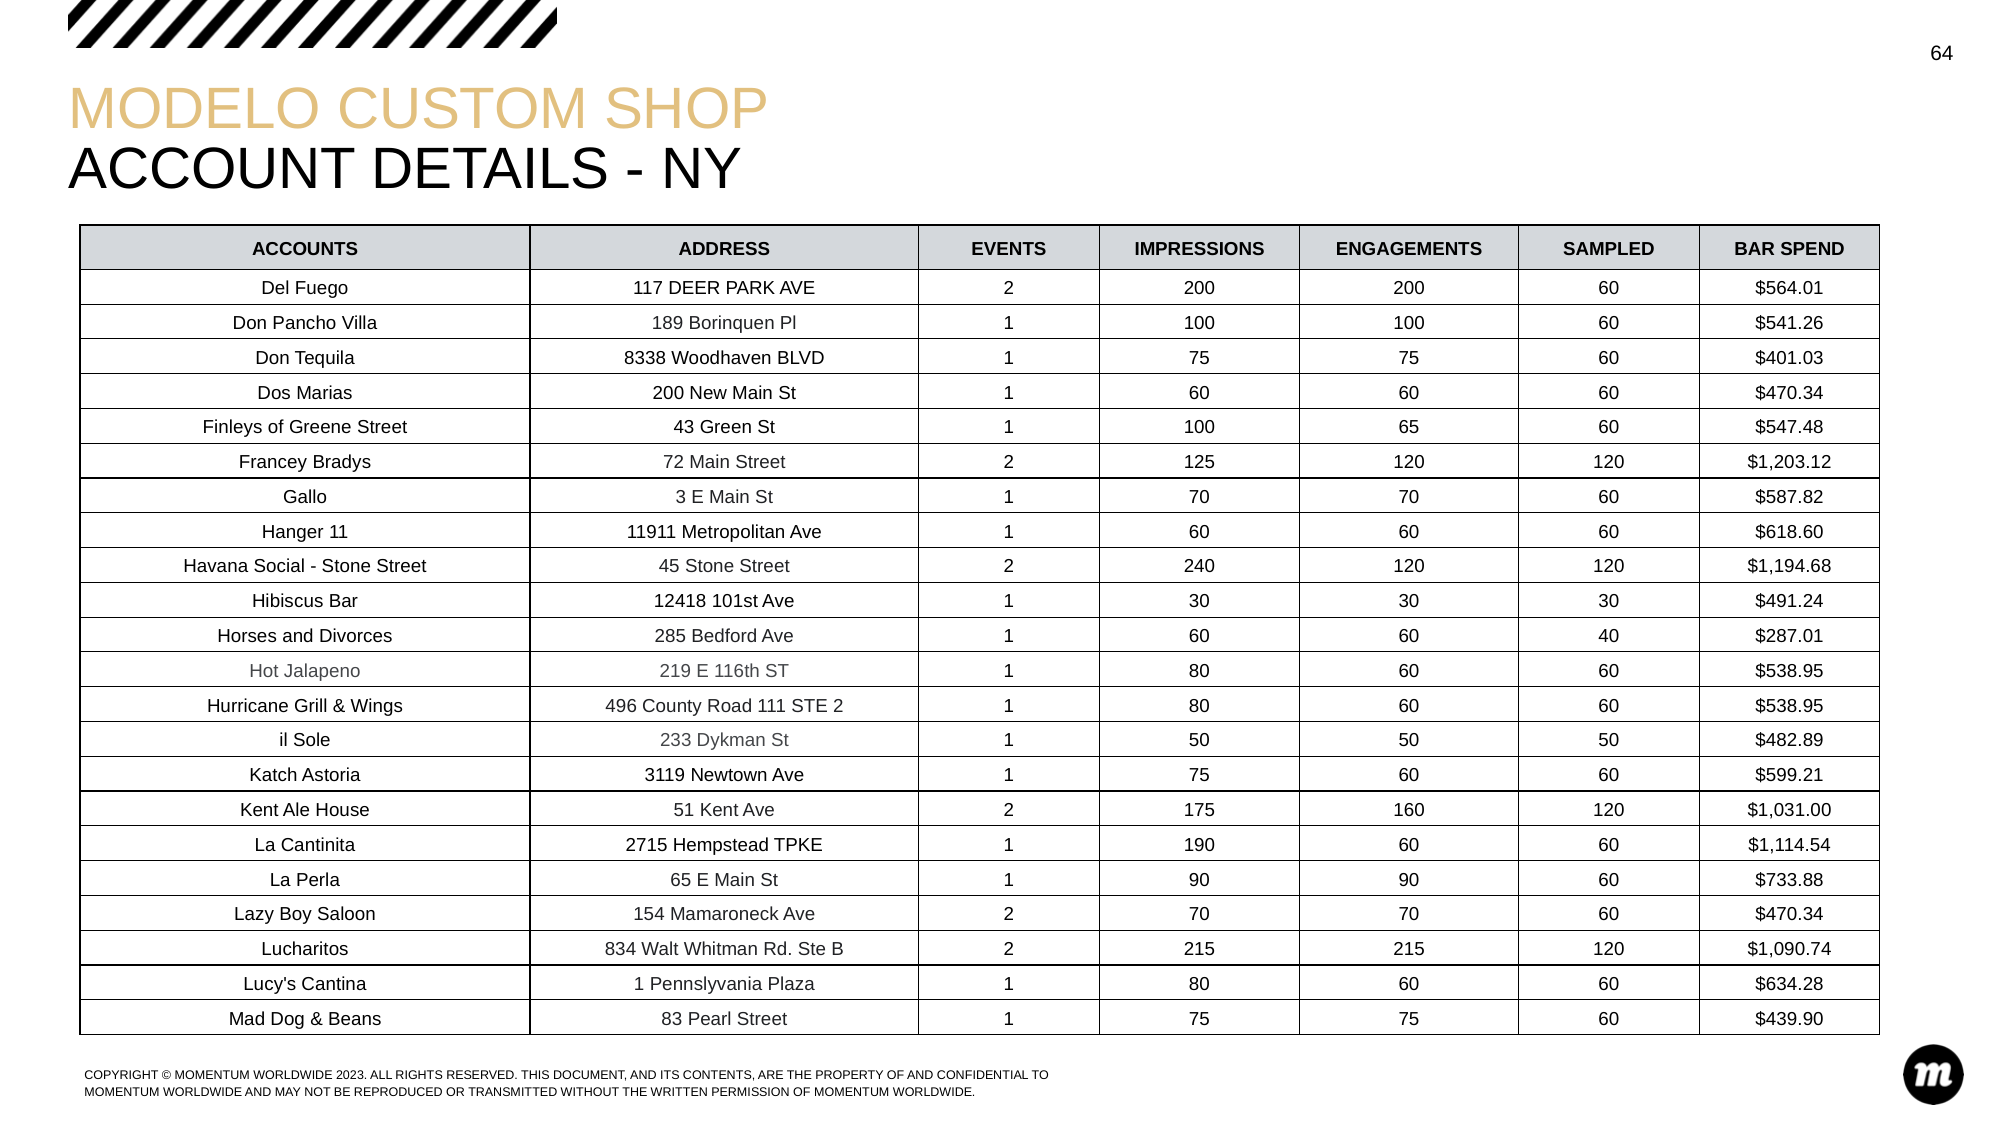

64
# MODELO CUSTOM SHOP
ACCOUNT DETAILS - NY
| ACCOUNTS | ADDRESS | EVENTS | IMPRESSIONS | ENGAGEMENTS | SAMPLED | BAR SPEND |
| --- | --- | --- | --- | --- | --- | --- |
| Del Fuego | 117 DEER PARK AVE | 2 | 200 | 200 | 60 | $564.01 |
| Don Pancho Villa | 189 Borinquen Pl | 1 | 100 | 100 | 60 | $541.26 |
| Don Tequila | 8338 Woodhaven BLVD | 1 | 75 | 75 | 60 | $401.03 |
| Dos Marias | 200 New Main St | 1 | 60 | 60 | 60 | $470.34 |
| Finleys of Greene Street | 43 Green St | 1 | 100 | 65 | 60 | $547.48 |
| Francey Bradys | 72 Main Street | 2 | 125 | 120 | 120 | $1,203.12 |
| Gallo | 3 E Main St | 1 | 70 | 70 | 60 | $587.82 |
| Hanger 11 | 11911 Metropolitan Ave | 1 | 60 | 60 | 60 | $618.60 |
| Havana Social - Stone Street | 45 Stone Street | 2 | 240 | 120 | 120 | $1,194.68 |
| Hibiscus Bar | 12418 101st Ave | 1 | 30 | 30 | 30 | $491.24 |
| Horses and Divorces | 285 Bedford Ave | 1 | 60 | 60 | 40 | $287.01 |
| Hot Jalapeno | 219 E 116th ST | 1 | 80 | 60 | 60 | $538.95 |
| Hurricane Grill & Wings | 496 County Road 111 STE 2 | 1 | 80 | 60 | 60 | $538.95 |
| il Sole | 233 Dykman St | 1 | 50 | 50 | 50 | $482.89 |
| Katch Astoria | 3119 Newtown Ave | 1 | 75 | 60 | 60 | $599.21 |
| Kent Ale House | 51 Kent Ave | 2 | 175 | 160 | 120 | $1,031.00 |
| La Cantinita | 2715 Hempstead TPKE | 1 | 190 | 60 | 60 | $1,114.54 |
| La Perla | 65 E Main St | 1 | 90 | 90 | 60 | $733.88 |
| Lazy Boy Saloon | 154 Mamaroneck Ave | 2 | 70 | 70 | 60 | $470.34 |
| Lucharitos | 834 Walt Whitman Rd. Ste B | 2 | 215 | 215 | 120 | $1,090.74 |
| Lucy's Cantina | 1 Pennslyvania Plaza | 1 | 80 | 60 | 60 | $634.28 |
| Mad Dog & Beans | 83 Pearl Street | 1 | 75 | 75 | 60 | $439.90 |